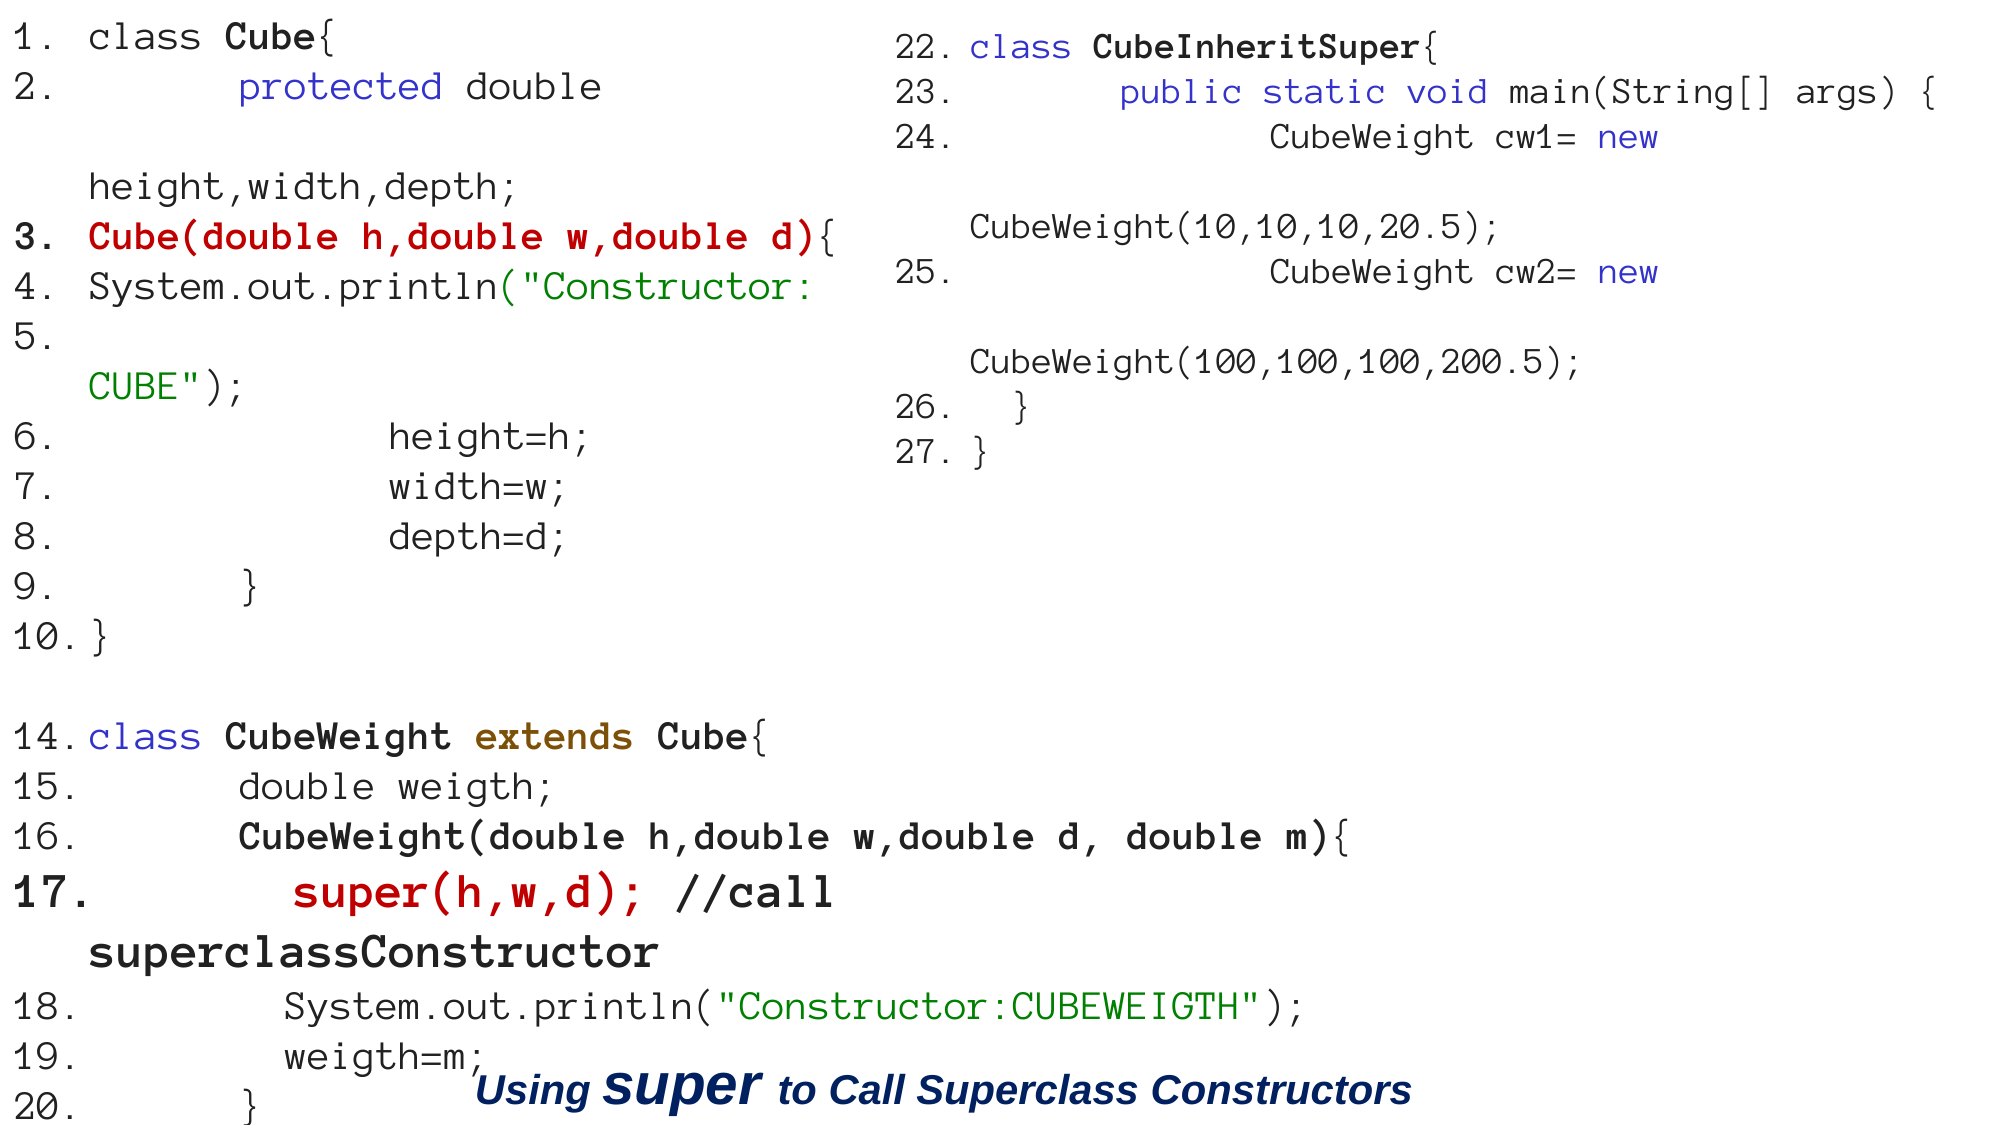

class Cube{
	protected double 				     height,width,depth;
Cube(double h,double w,double d){
System.out.println("Constructor:
				    CUBE");
		height=h;
		width=w;
		depth=d;
	}
}
class CubeInheritSuper{
	public static void main(String[] args) {
		CubeWeight cw1= new 					       CubeWeight(10,10,10,20.5);
		CubeWeight cw2= new 					       CubeWeight(100,100,100,200.5);
  }
}
class CubeWeight extends Cube{
	double weigth;
	CubeWeight(double h,double w,double d, double m){
	  super(h,w,d); //call superclassConstructor
	  System.out.println("Constructor:CUBEWEIGTH");
	  weigth=m;
	}
}
Using super to Call Superclass Constructors